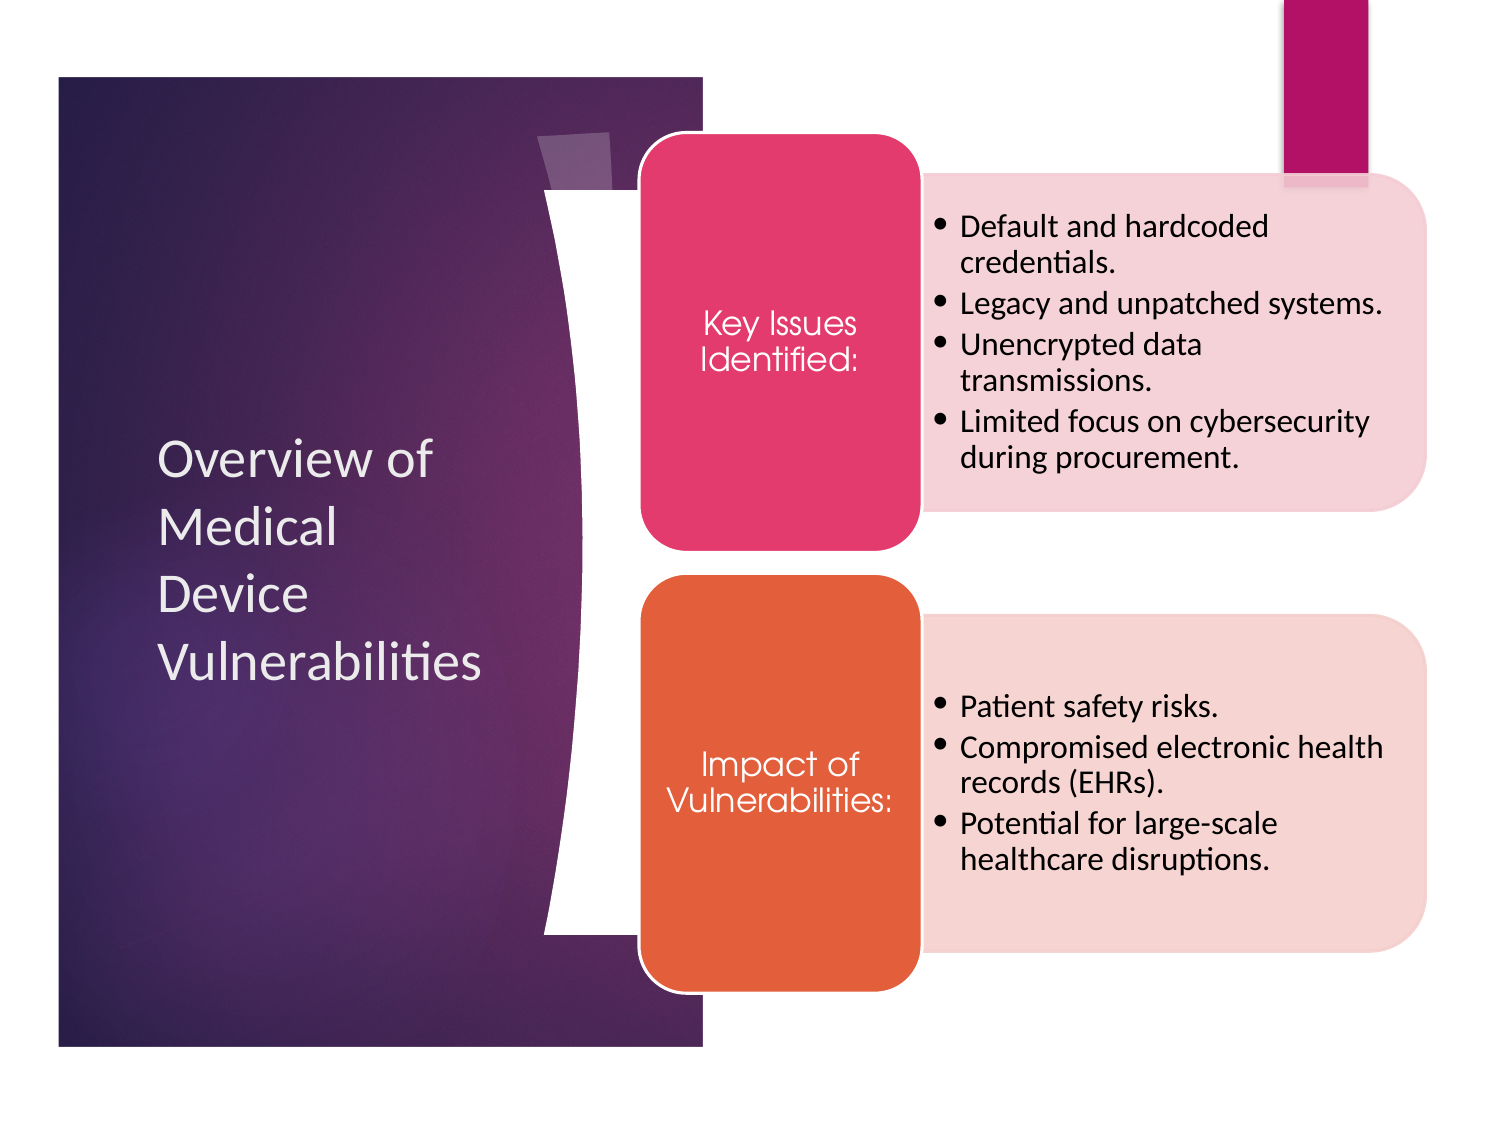

Key Issues Identified:
Default and hardcoded credentials.
Legacy and unpatched systems.
Unencrypted data transmissions.
Limited focus on cybersecurity during procurement.

Impact of Vulnerabilities:
Patient safety risks.
Compromised electronic health records (EHRs).
Potential for large-scale healthcare disruptions.
# Overview of Medical Device Vulnerabilities